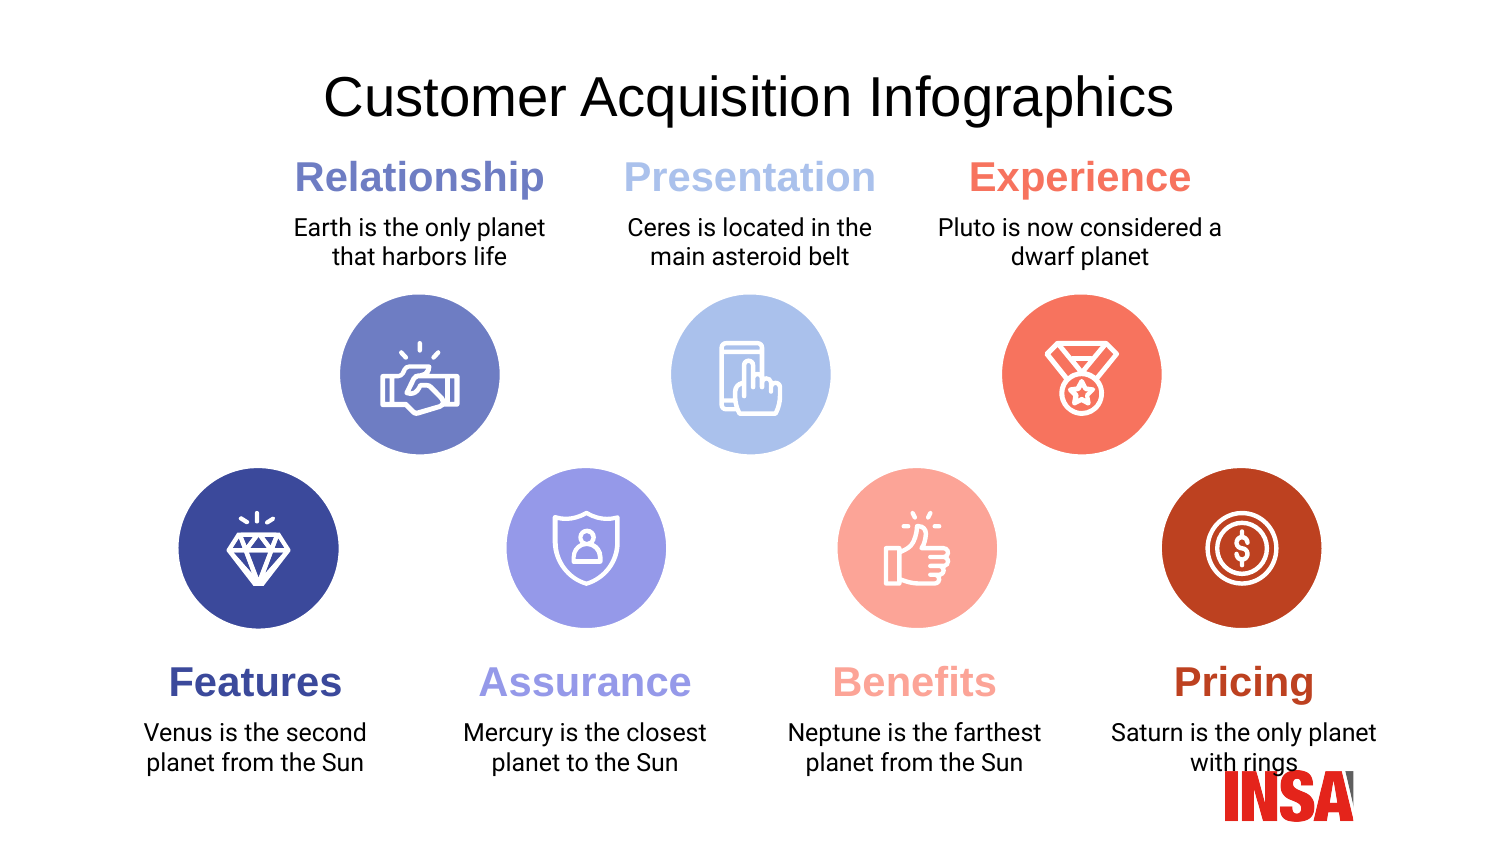

# Customer Acquisition Infographics
Relationship
Earth is the only planet that harbors life
Presentation
Ceres is located in the main asteroid belt
Experience
Pluto is now considered a dwarf planet

Features
Venus is the second planet from the Sun
Assurance
Mercury is the closest planet to the Sun
Benefits
Neptune is the farthest planet from the Sun
Pricing
Saturn is the only planet with rings